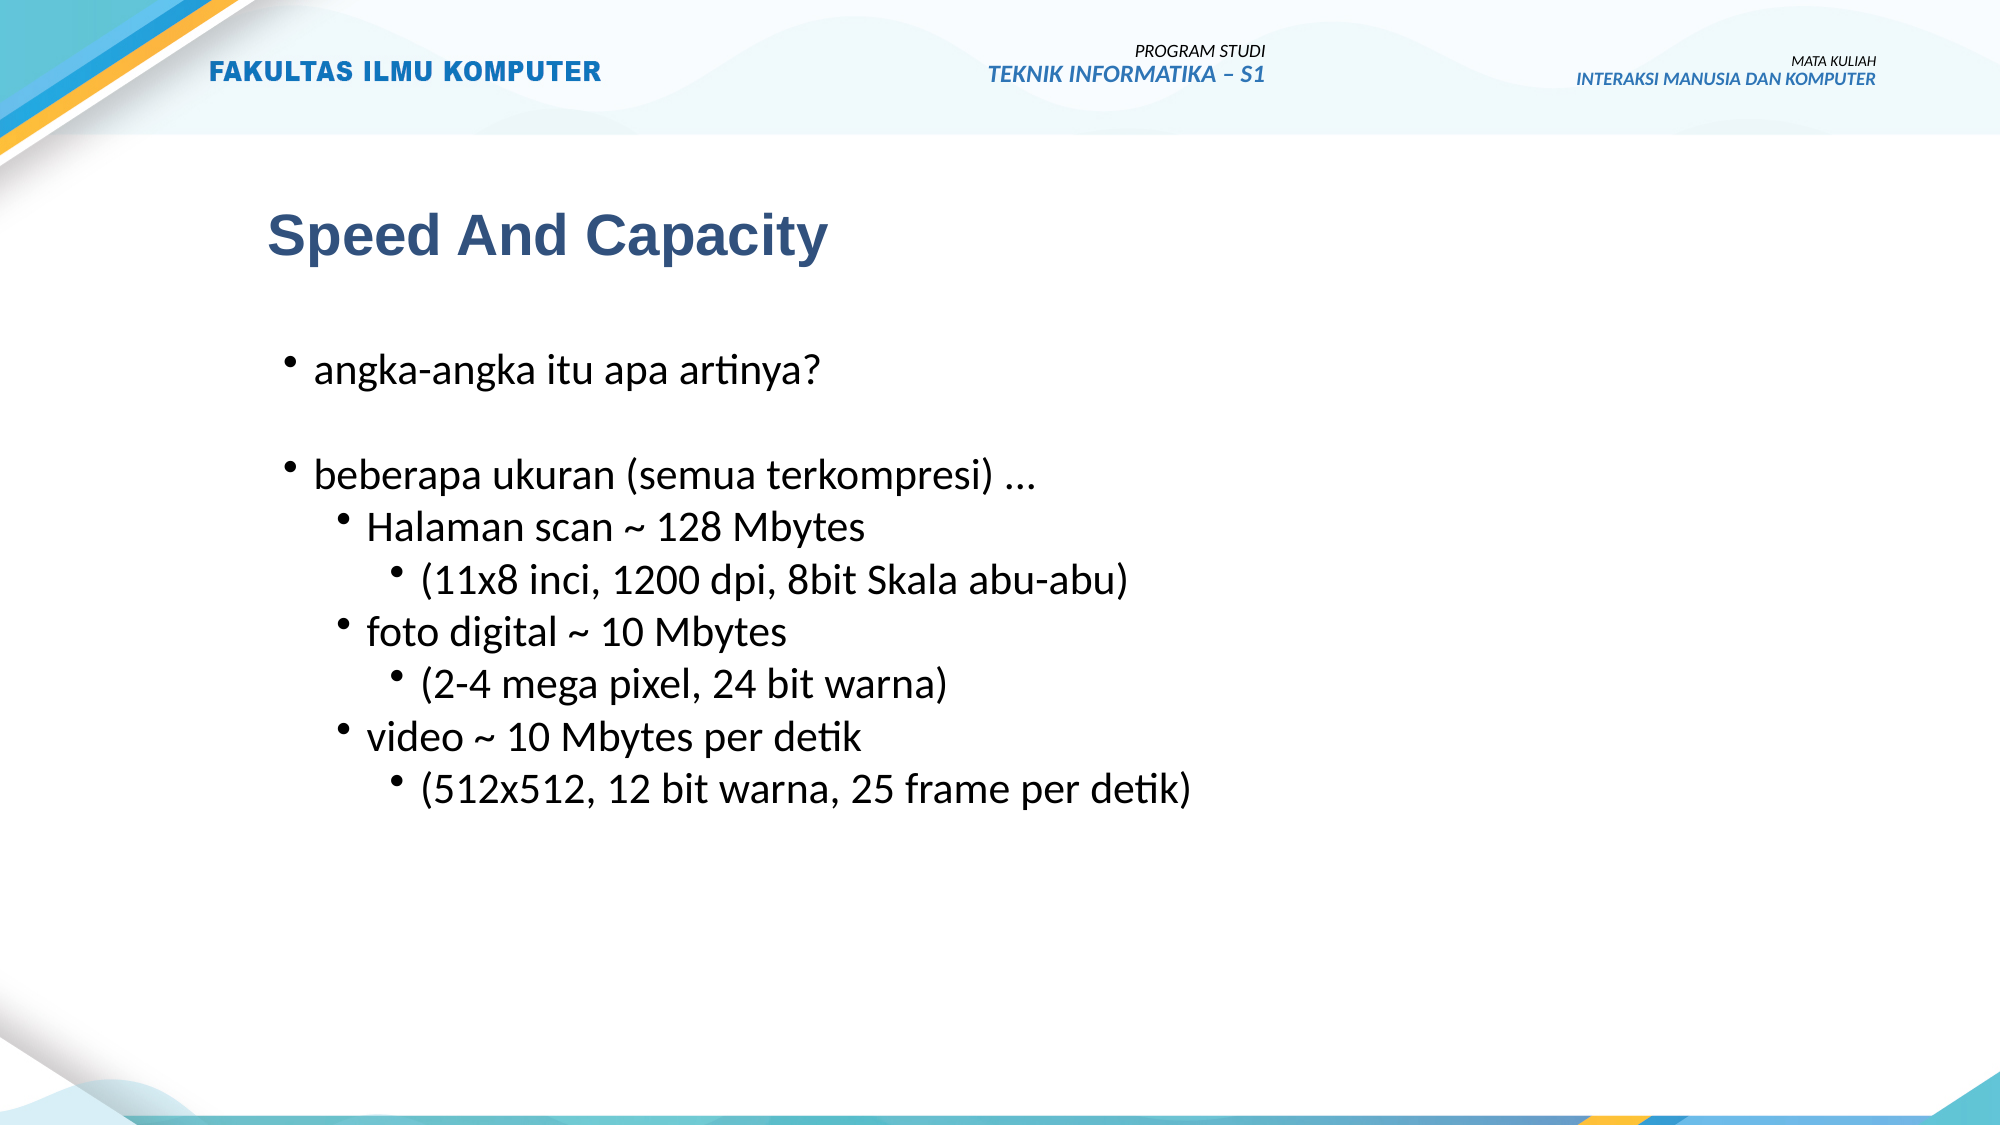

PROGRAM STUDI
TEKNIK INFORMATIKA – S1
MATA KULIAH
INTERAKSI MANUSIA DAN KOMPUTER
# Speed And Capacity
angka-angka itu apa artinya?
beberapa ukuran (semua terkompresi) ...
Halaman scan ~ 128 Mbytes
(11x8 inci, 1200 dpi, 8bit Skala abu-abu)
foto digital ~ 10 Mbytes
(2-4 mega pixel, 24 bit warna)
video ~ 10 Mbytes per detik
(512x512, 12 bit warna, 25 frame per detik)